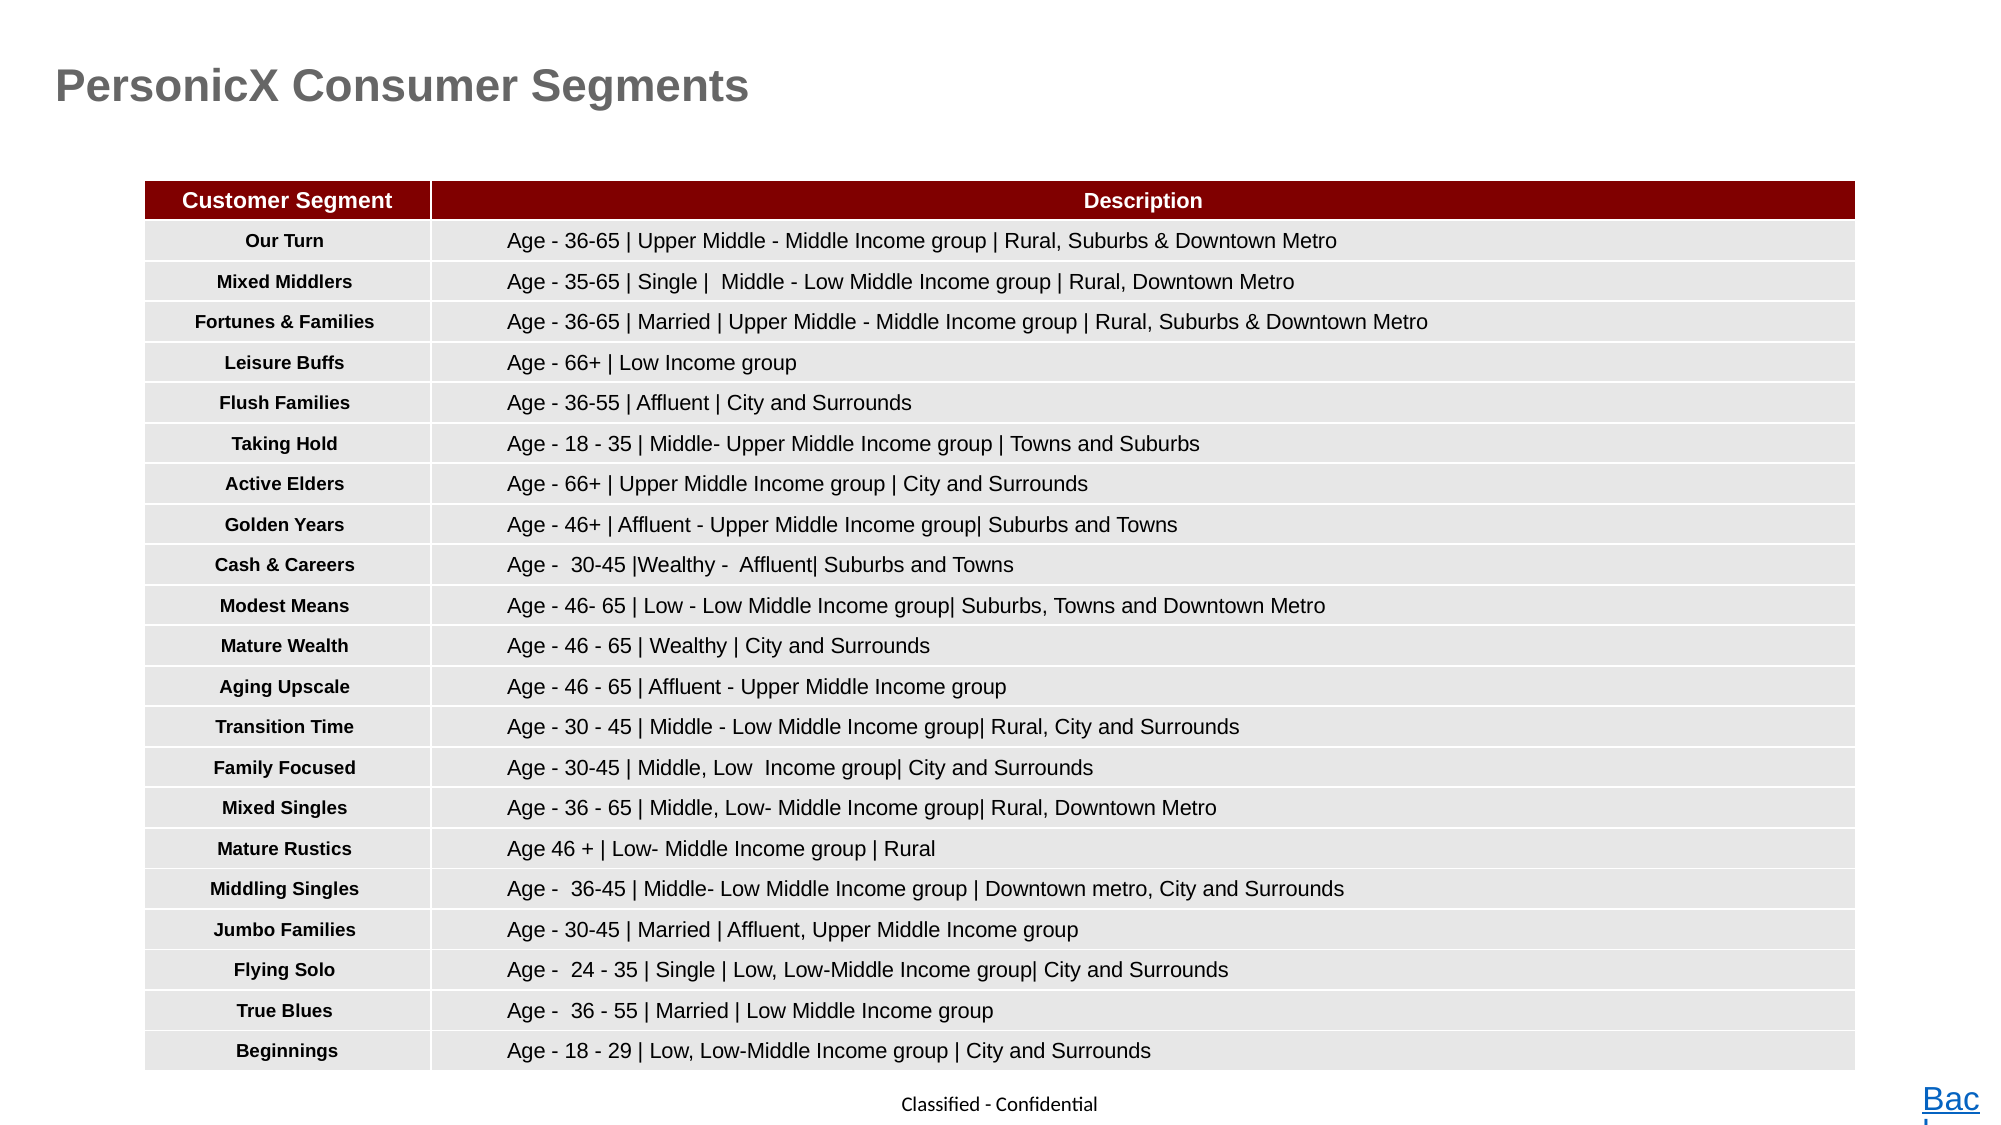

PersonicX Consumer Segments
| Customer Segment | Description |
| --- | --- |
| Our Turn | Age - 36-65 | Upper Middle - Middle Income group | Rural, Suburbs & Downtown Metro |
| Mixed Middlers | Age - 35-65 | Single | Middle - Low Middle Income group | Rural, Downtown Metro |
| Fortunes & Families | Age - 36-65 | Married | Upper Middle - Middle Income group | Rural, Suburbs & Downtown Metro |
| Leisure Buffs | Age - 66+ | Low Income group |
| Flush Families | Age - 36-55 | Affluent | City and Surrounds |
| Taking Hold | Age - 18 - 35 | Middle- Upper Middle Income group | Towns and Suburbs |
| Active Elders | Age - 66+ | Upper Middle Income group | City and Surrounds |
| Golden Years | Age - 46+ | Affluent - Upper Middle Income group| Suburbs and Towns |
| Cash & Careers | Age - 30-45 |Wealthy - Affluent| Suburbs and Towns |
| Modest Means | Age - 46- 65 | Low - Low Middle Income group| Suburbs, Towns and Downtown Metro |
| Mature Wealth | Age - 46 - 65 | Wealthy | City and Surrounds |
| Aging Upscale | Age - 46 - 65 | Affluent - Upper Middle Income group |
| Transition Time | Age - 30 - 45 | Middle - Low Middle Income group| Rural, City and Surrounds |
| Family Focused | Age - 30-45 | Middle, Low Income group| City and Surrounds |
| Mixed Singles | Age - 36 - 65 | Middle, Low- Middle Income group| Rural, Downtown Metro |
| Mature Rustics | Age 46 + | Low- Middle Income group | Rural |
| Middling Singles | Age - 36-45 | Middle- Low Middle Income group | Downtown metro, City and Surrounds |
| Jumbo Families | Age - 30-45 | Married | Affluent, Upper Middle Income group |
| Flying Solo | Age - 24 - 35 | Single | Low, Low-Middle Income group| City and Surrounds |
| True Blues | Age - 36 - 55 | Married | Low Middle Income group |
| Beginnings | Age - 18 - 29 | Low, Low-Middle Income group | City and Surrounds |
Back